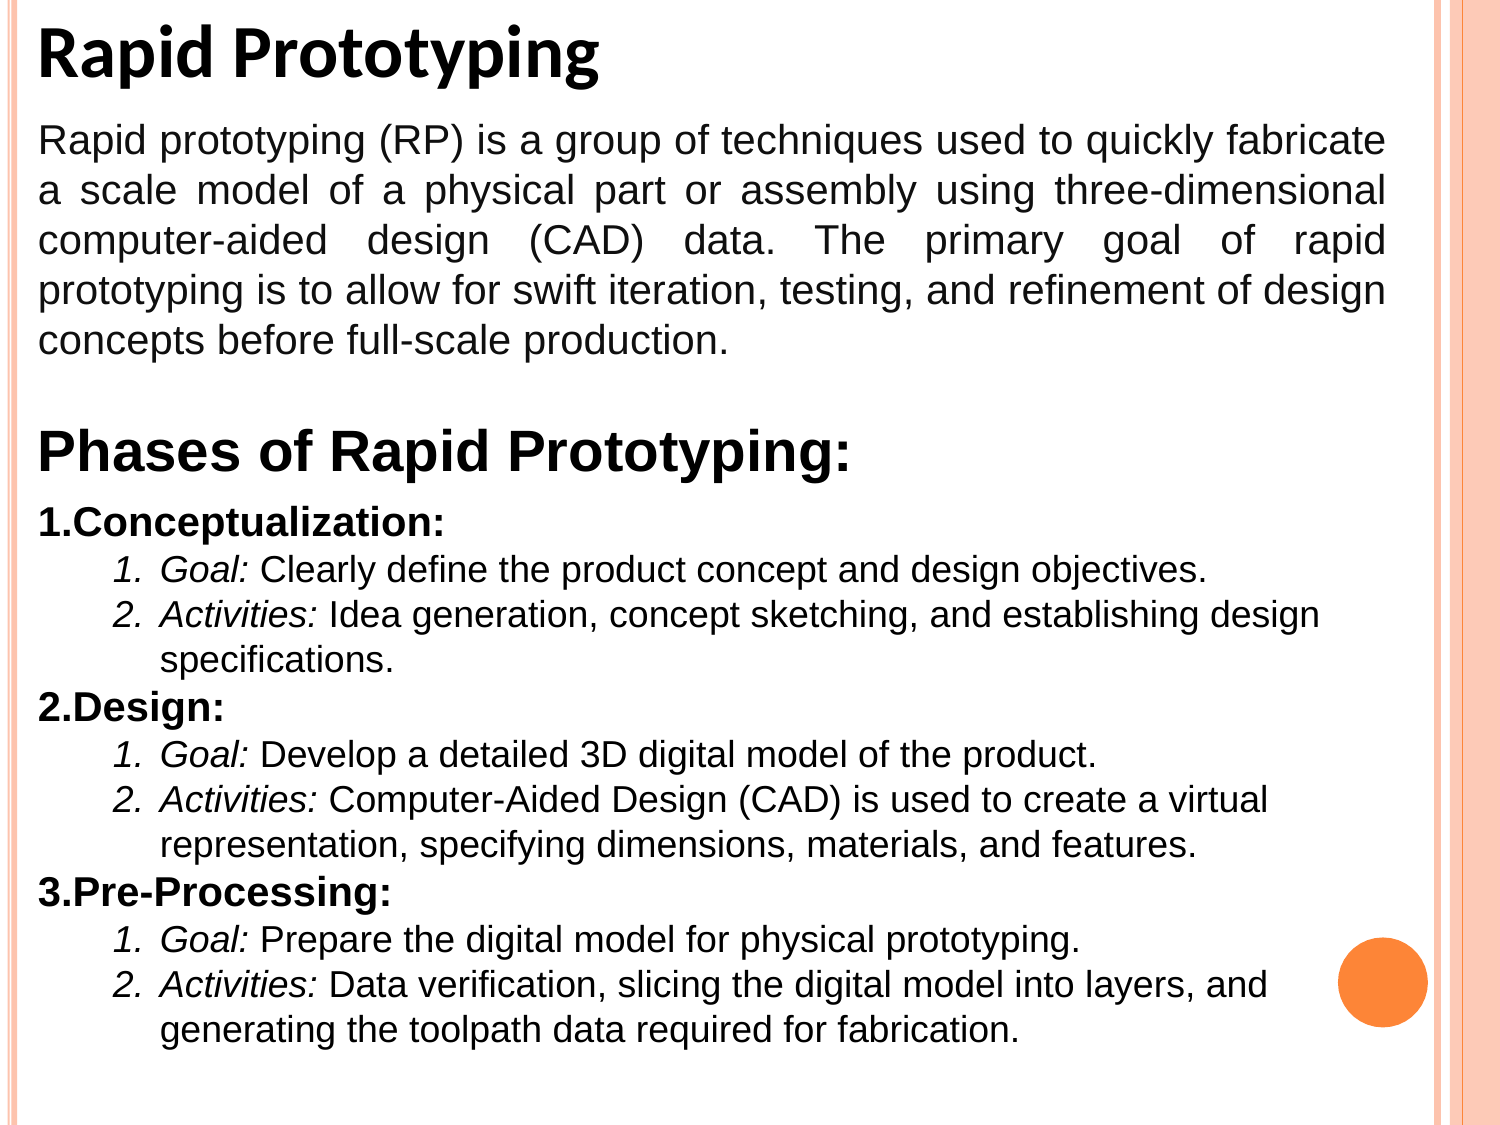

# Rapid Prototyping
Rapid prototyping (RP) is a group of techniques used to quickly fabricate a scale model of a physical part or assembly using three-dimensional computer-aided design (CAD) data. The primary goal of rapid prototyping is to allow for swift iteration, testing, and refinement of design concepts before full-scale production.

Phases of Rapid Prototyping:
Conceptualization:
Goal: Clearly define the product concept and design objectives.
Activities: Idea generation, concept sketching, and establishing design specifications.
Design:
Goal: Develop a detailed 3D digital model of the product.
Activities: Computer-Aided Design (CAD) is used to create a virtual representation, specifying dimensions, materials, and features.
Pre-Processing:
Goal: Prepare the digital model for physical prototyping.
Activities: Data verification, slicing the digital model into layers, and generating the toolpath data required for fabrication.